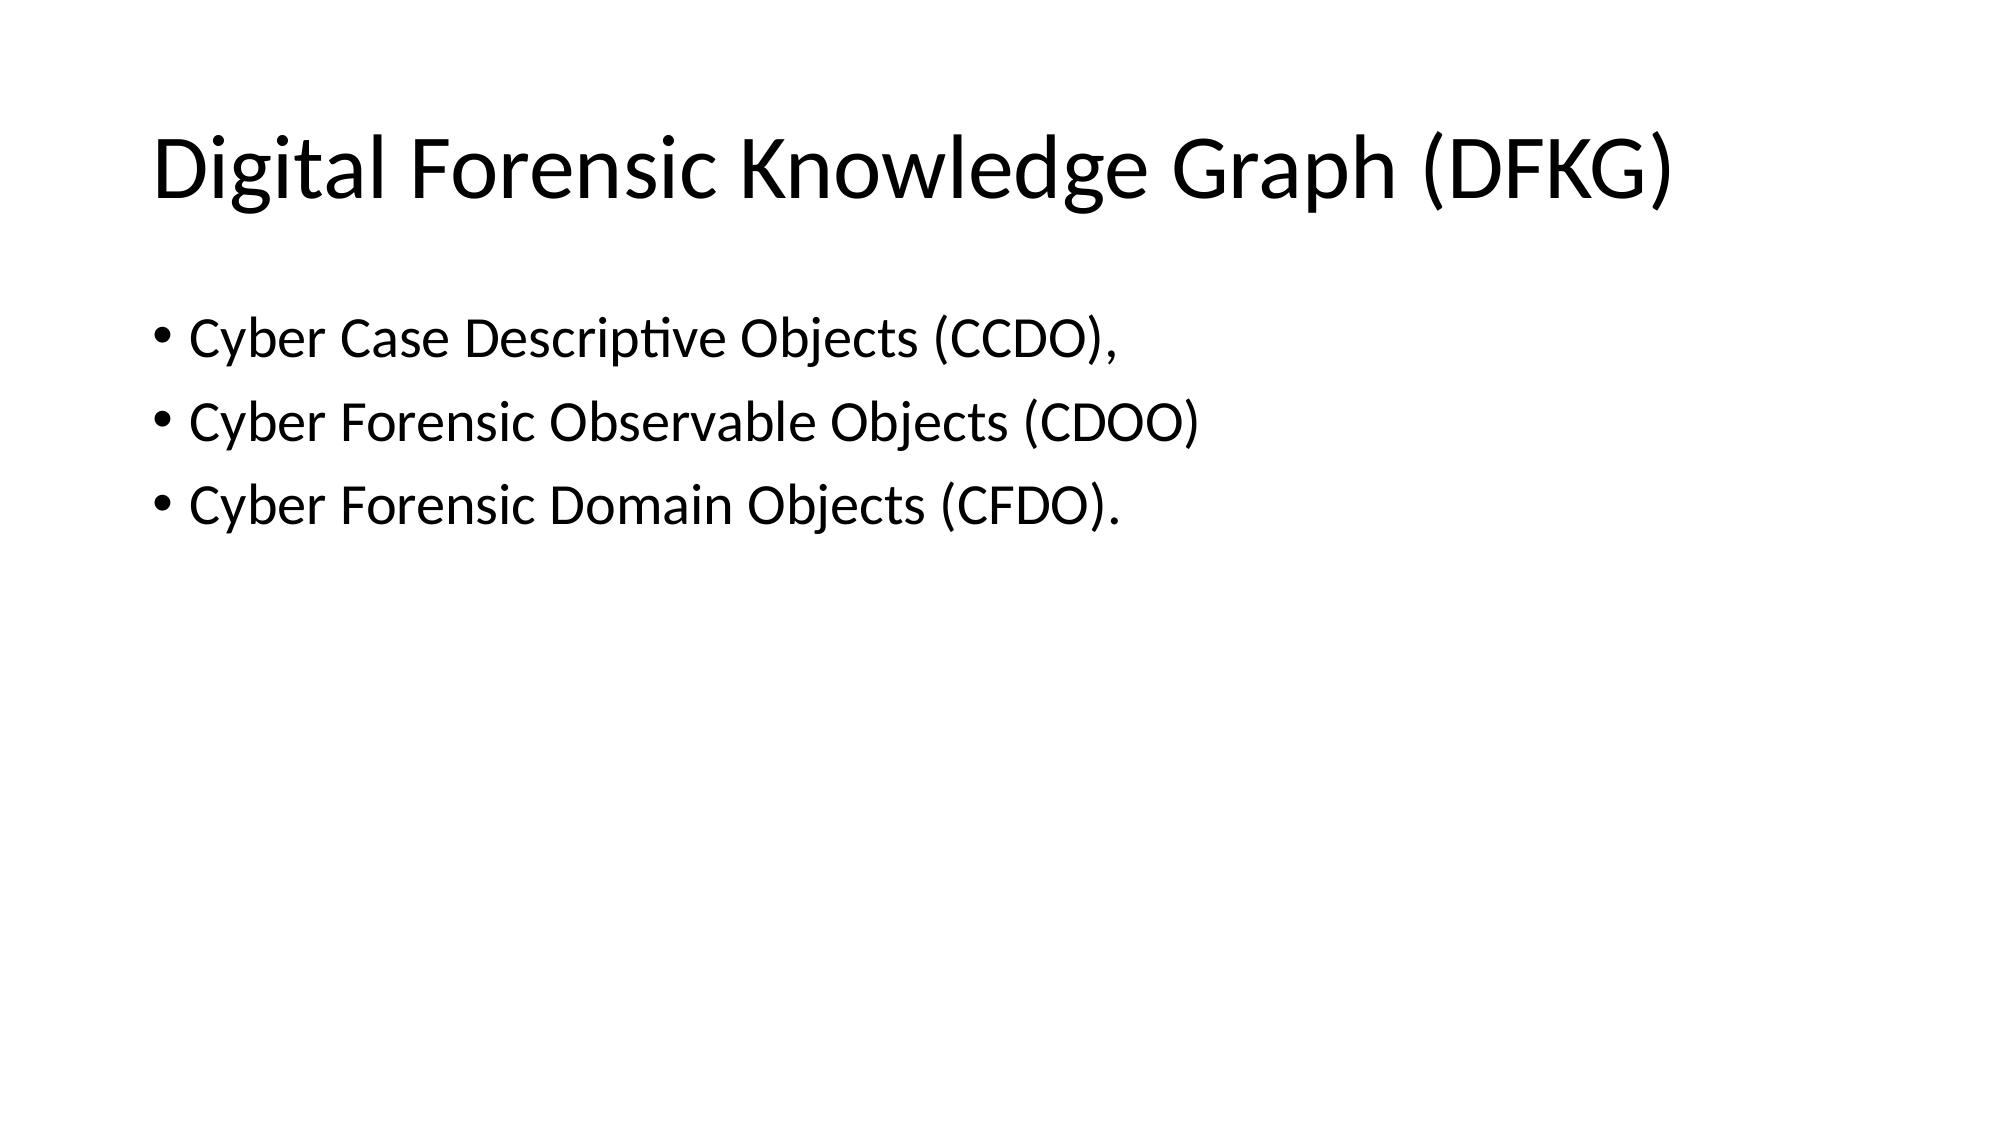

# Digital Forensic Knowledge Graph (DFKG)
Cyber Case Descriptive Objects (CCDO),
Cyber Forensic Observable Objects (CDOO)
Cyber Forensic Domain Objects (CFDO).